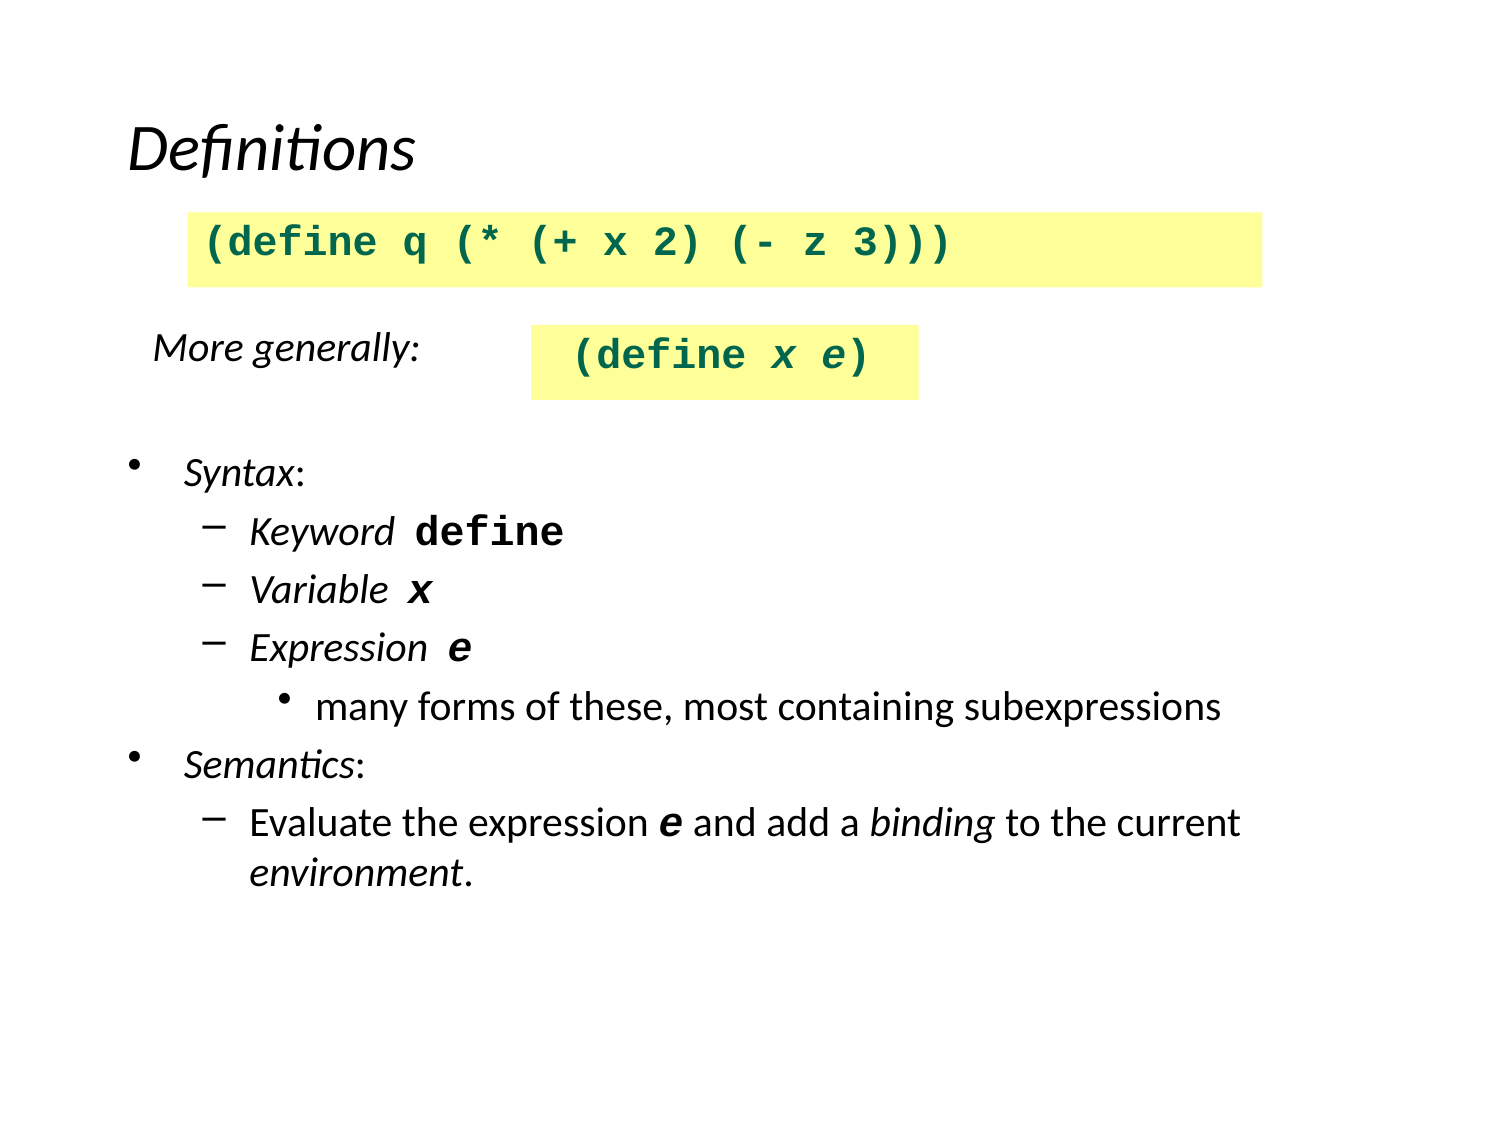

# Definitions
(define q (* (+ x 2) (- z 3)))

More generally:
 (define x e)

Syntax:
Keyword  define
Variable  x
Expression  e
many forms of these, most containing subexpressions
Semantics:
Evaluate the expression e and add a binding to the current environment.